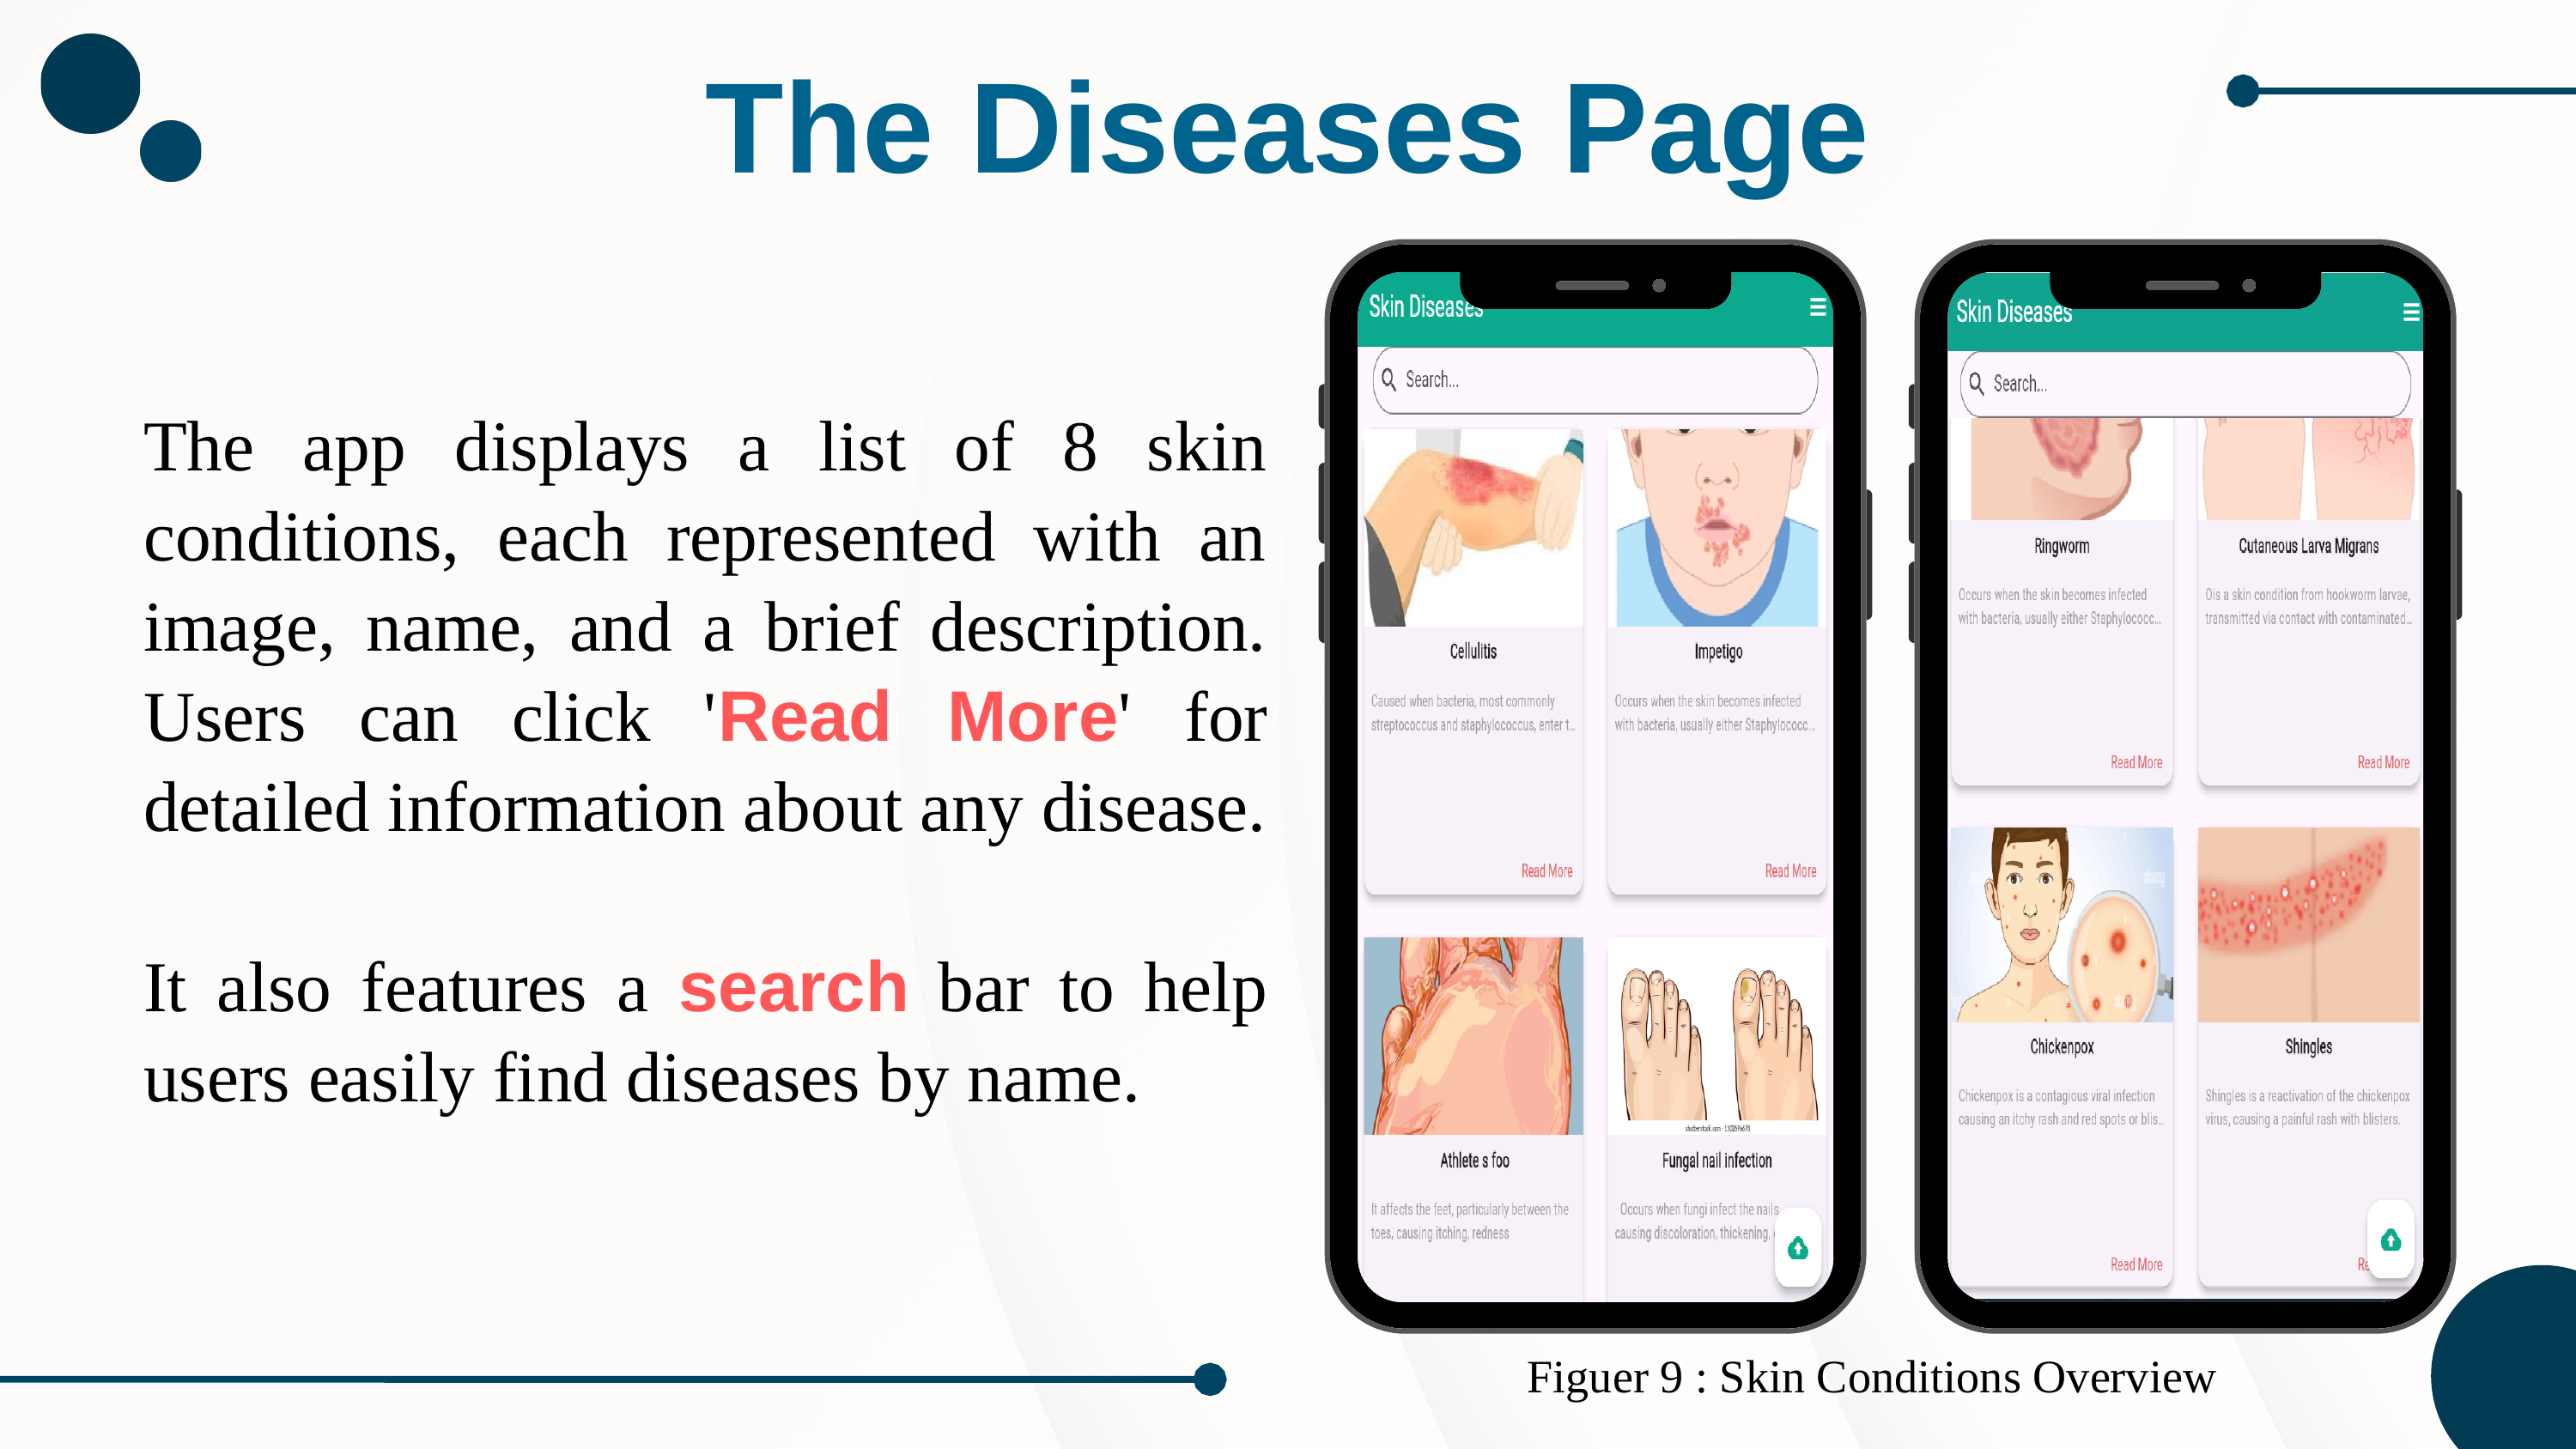

The Diseases Page

The app displays a list of 8 skin conditions, each represented with an image, name, and a brief description. Users can click 'Read More' for detailed information about any disease.

It also features a search bar to help users easily find diseases by name.

Figuer 9 : Skin Conditions Overview